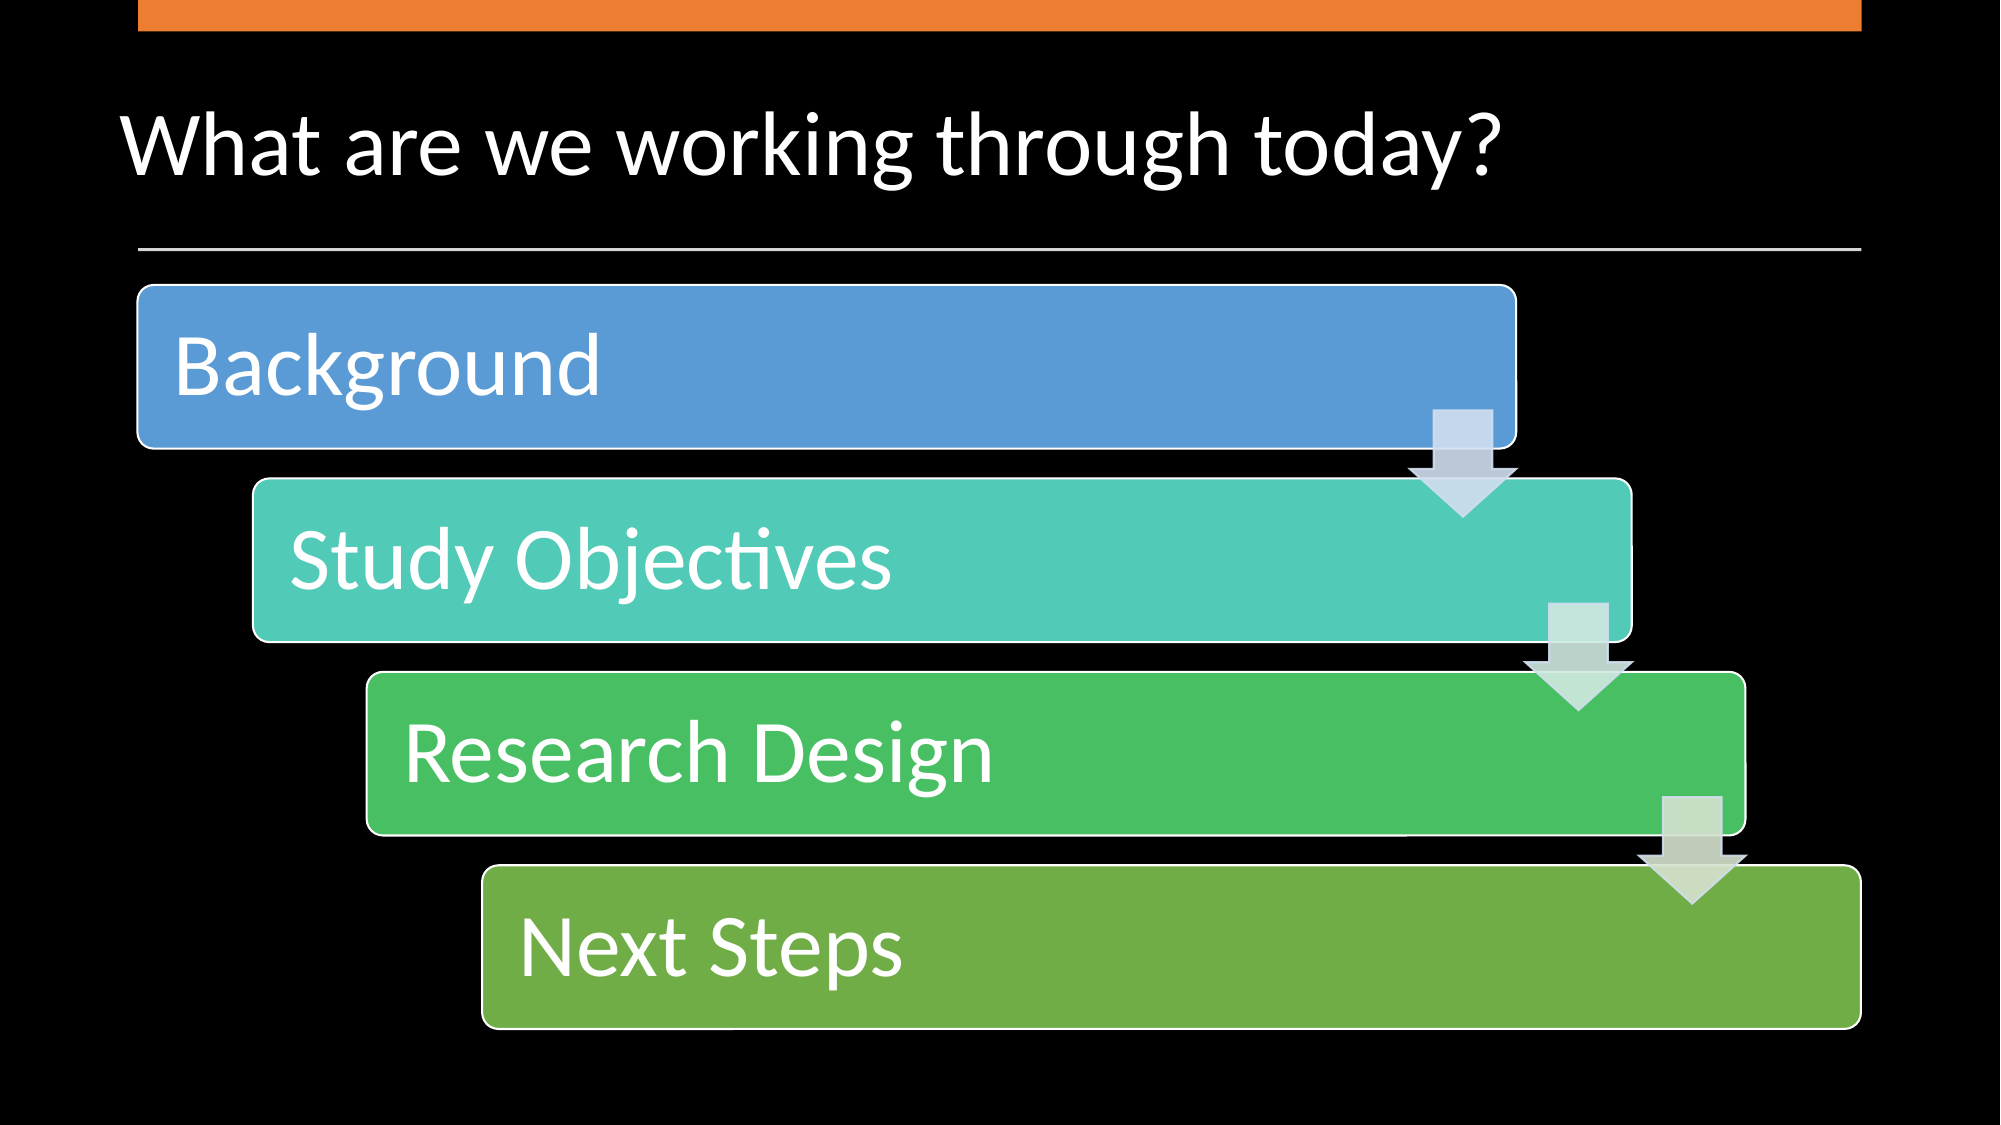

What are we working through today?

Background
Study Objectives
Research Design
Next Steps